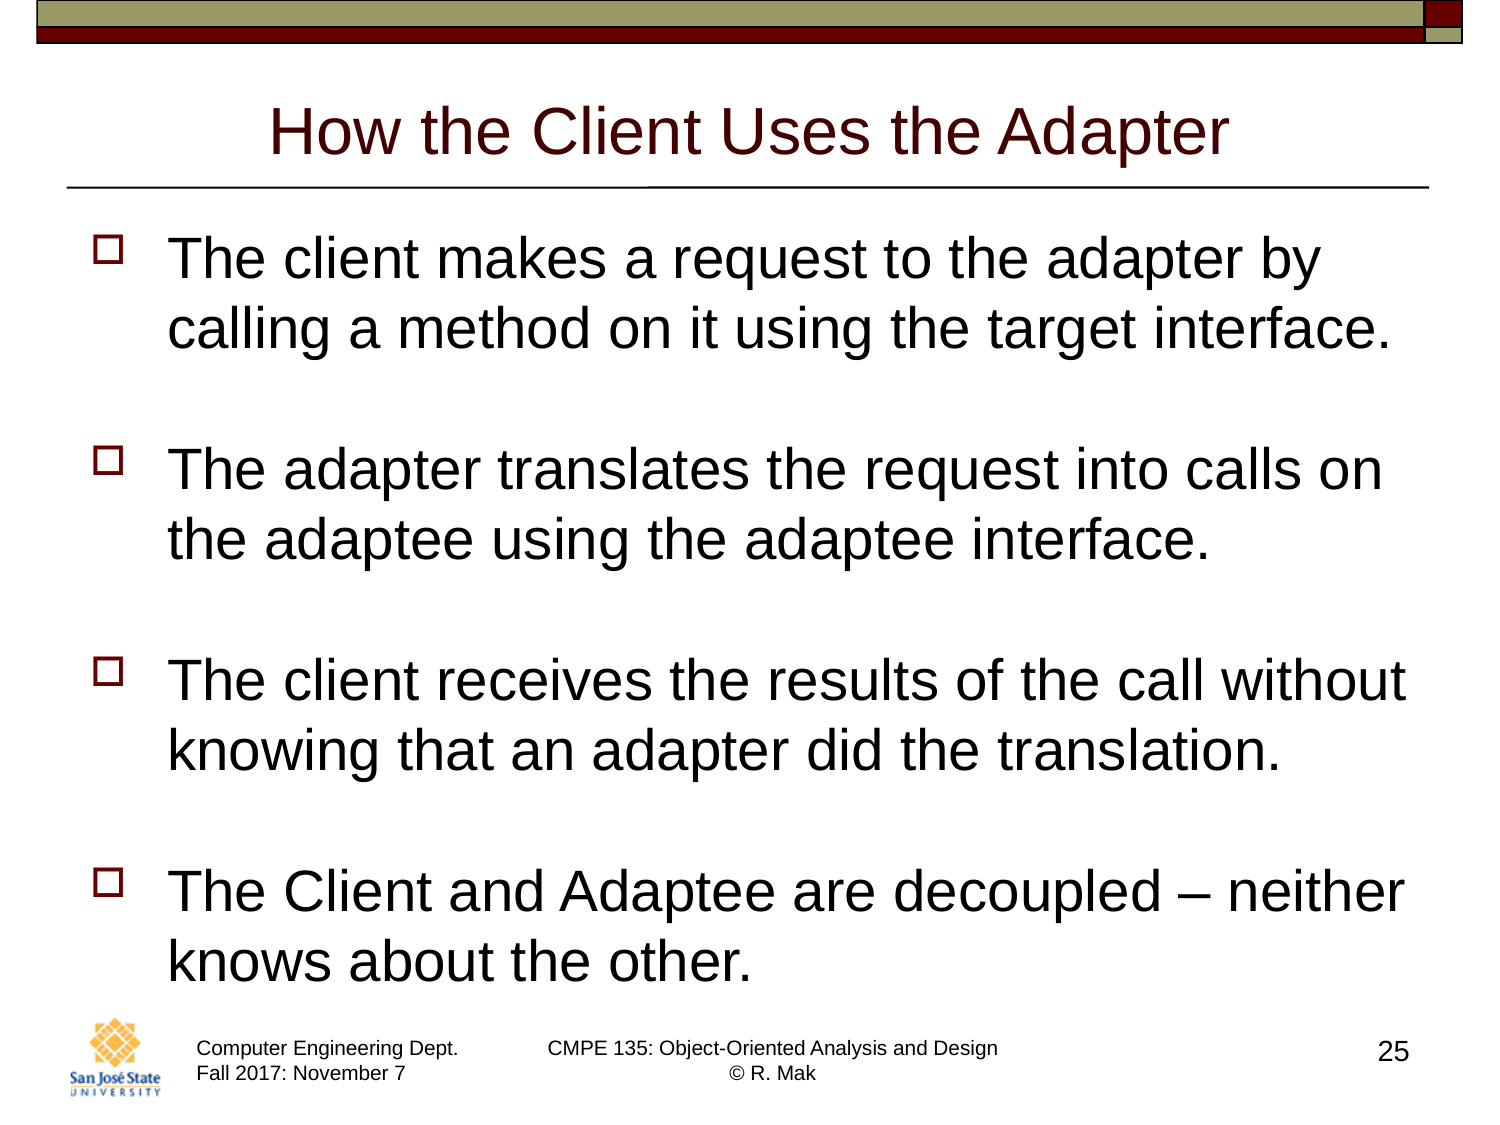

# How the Client Uses the Adapter
The client makes a request to the adapter by calling a method on it using the target interface.

The adapter translates the request into calls on the adaptee using the adaptee interface.

The client receives the results of the call without knowing that an adapter did the translation.

The Client and Adaptee are decoupled – neither knows about the other.
25